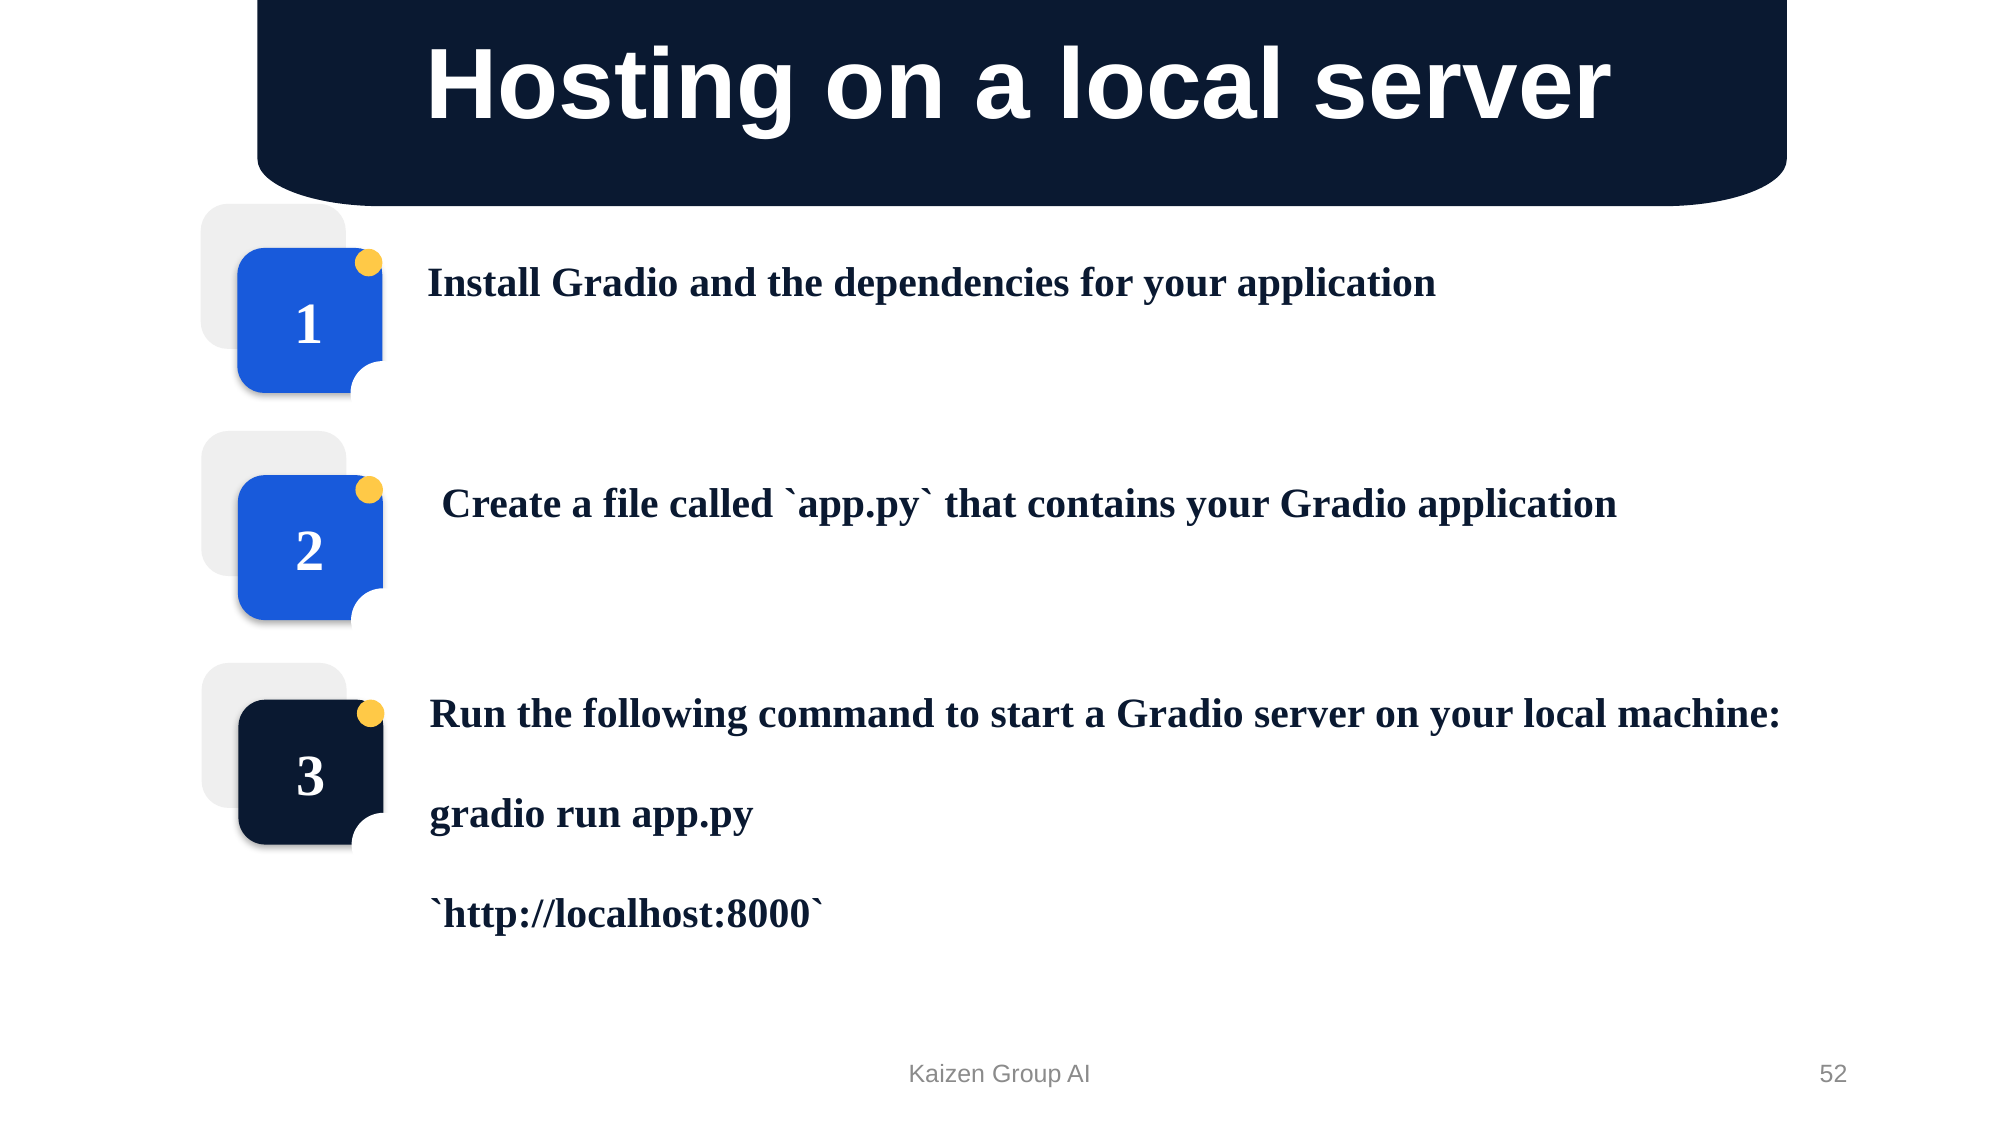

Hosting on a local server

1

Install Gradio and the dependencies for your application

2

Create a file called `app.py` that contains your Gradio application

3

Run the following command to start a Gradio server on your local machine:

gradio run app.py

`http://localhost:8000`
Kaizen Group AI
52